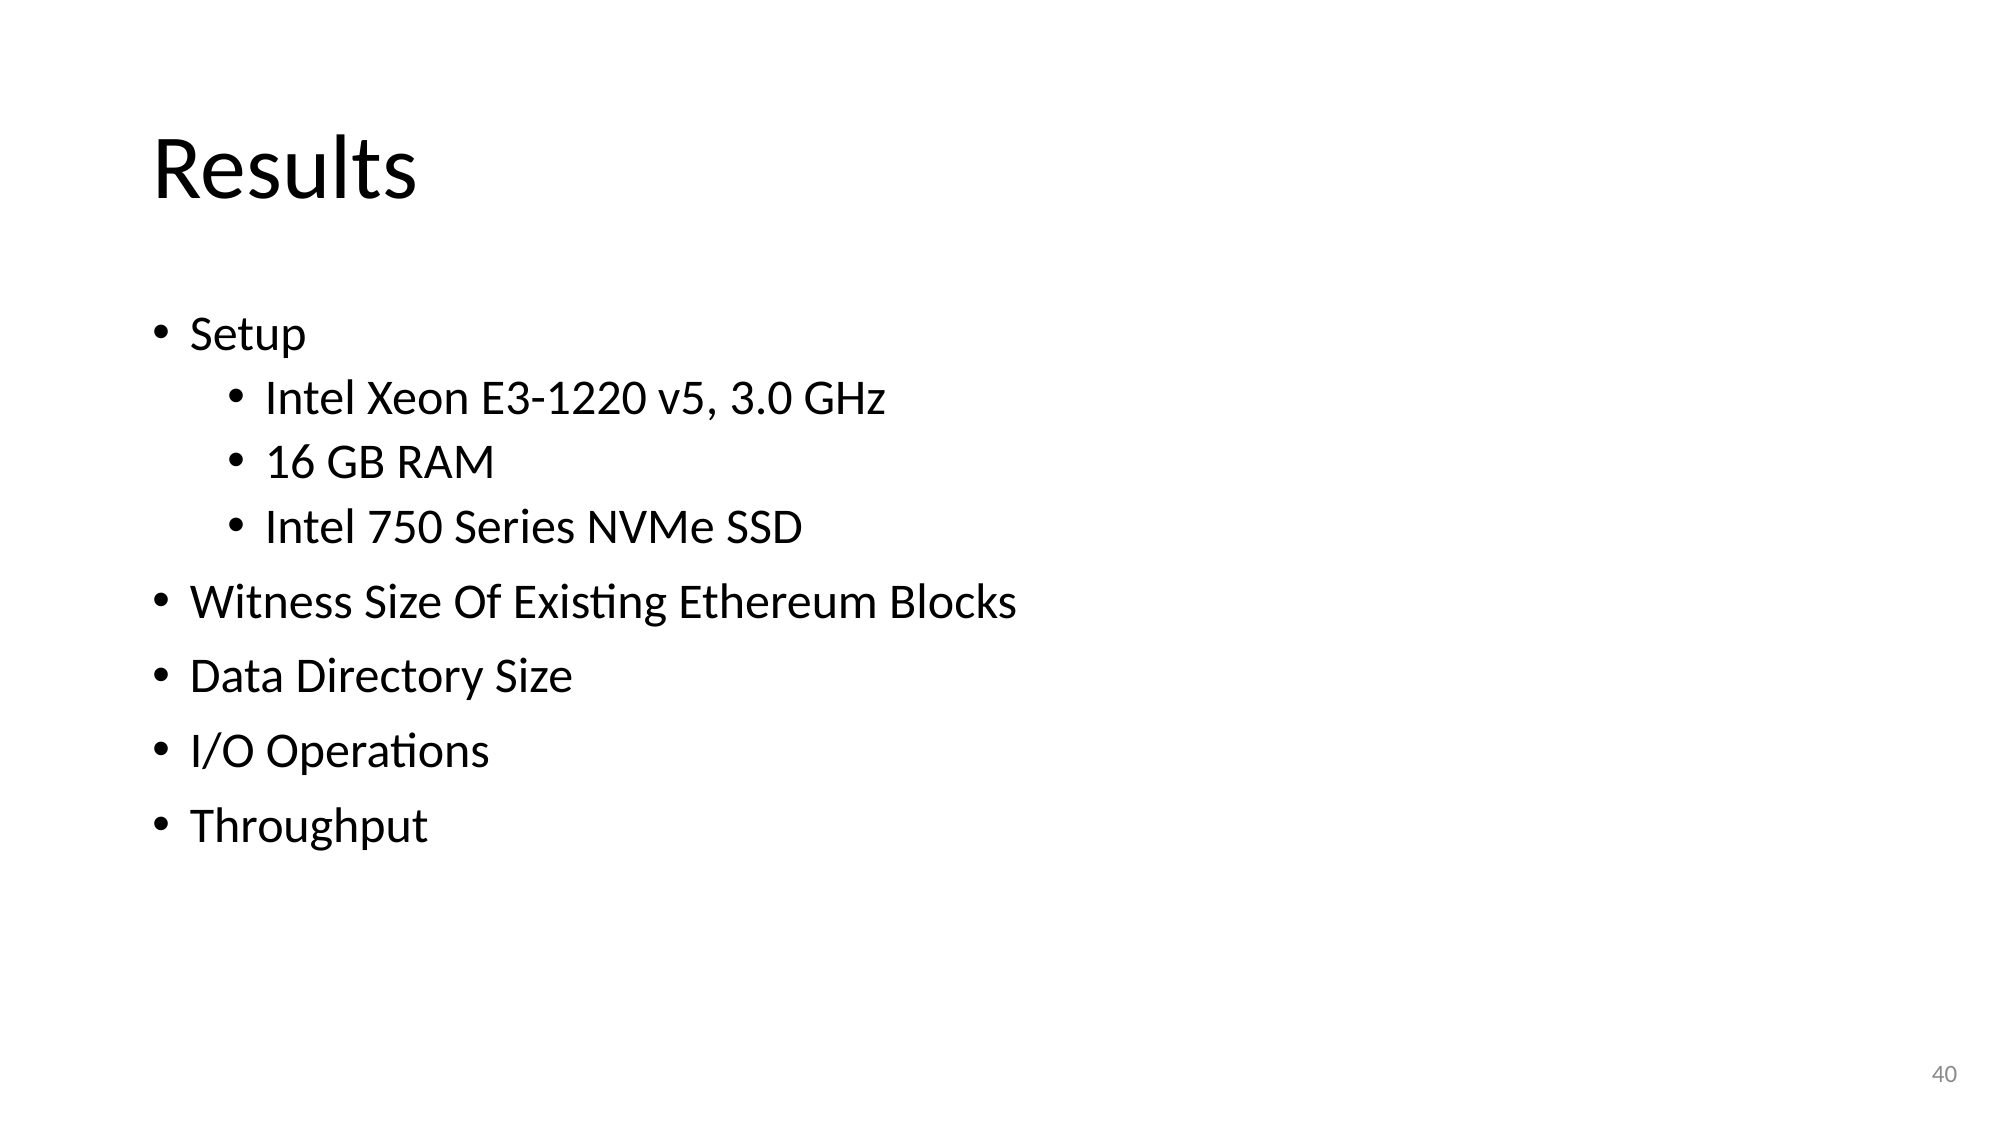

# Results
Setup
Intel Xeon E3-1220 v5, 3.0 GHz
16 GB RAM
Intel 750 Series NVMe SSD
Witness Size Of Existing Ethereum Blocks
Data Directory Size
I/O Operations
Throughput

40